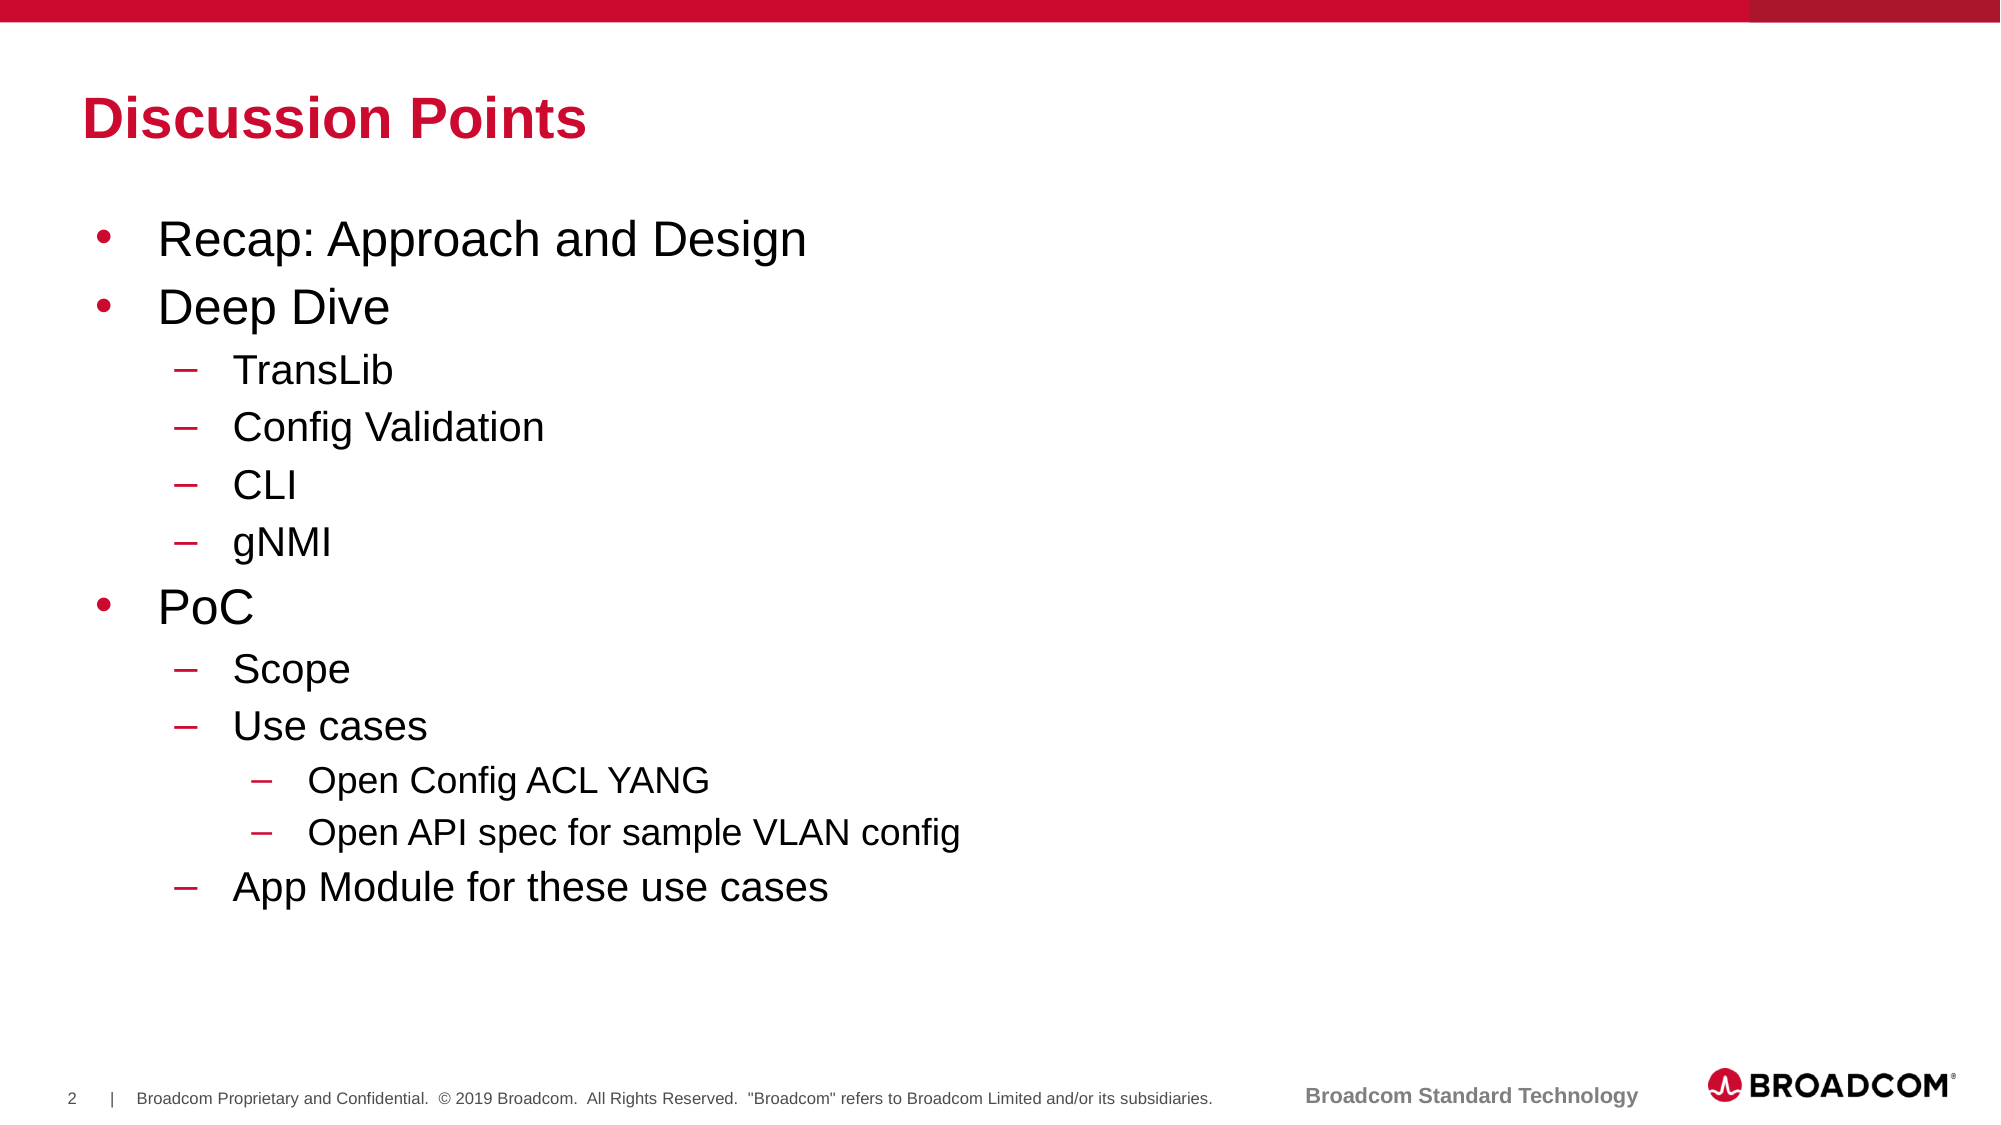

# Discussion Points
Recap: Approach and Design
Deep Dive
TransLib
Config Validation
CLI
gNMI
PoC
Scope
Use cases
Open Config ACL YANG
Open API spec for sample VLAN config
App Module for these use cases